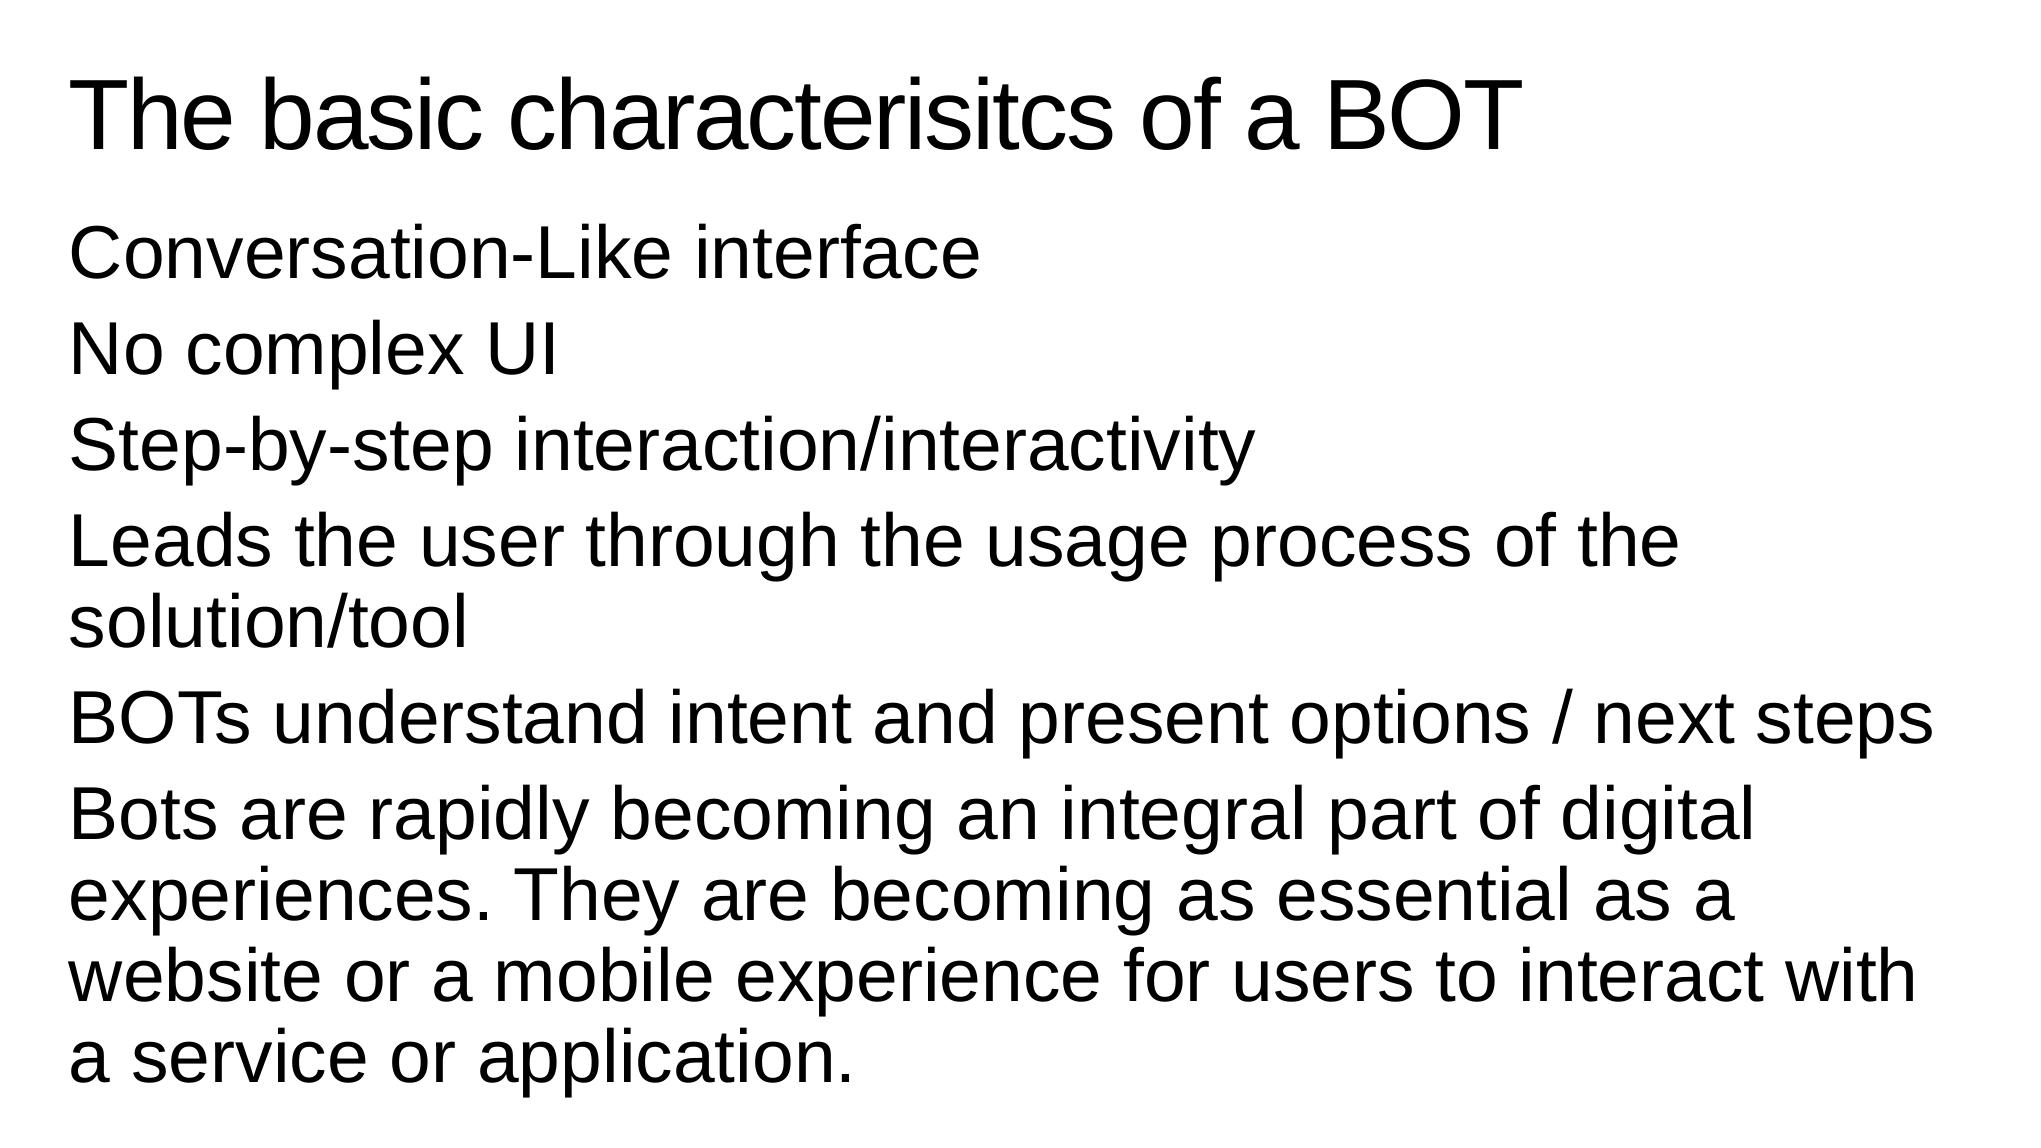

# The basic characterisitcs of a BOT
Conversation-Like interface
No complex UI
Step-by-step interaction/interactivity
Leads the user through the usage process of the solution/tool
BOTs understand intent and present options / next steps
Bots are rapidly becoming an integral part of digital experiences. They are becoming as essential as a website or a mobile experience for users to interact with a service or application.